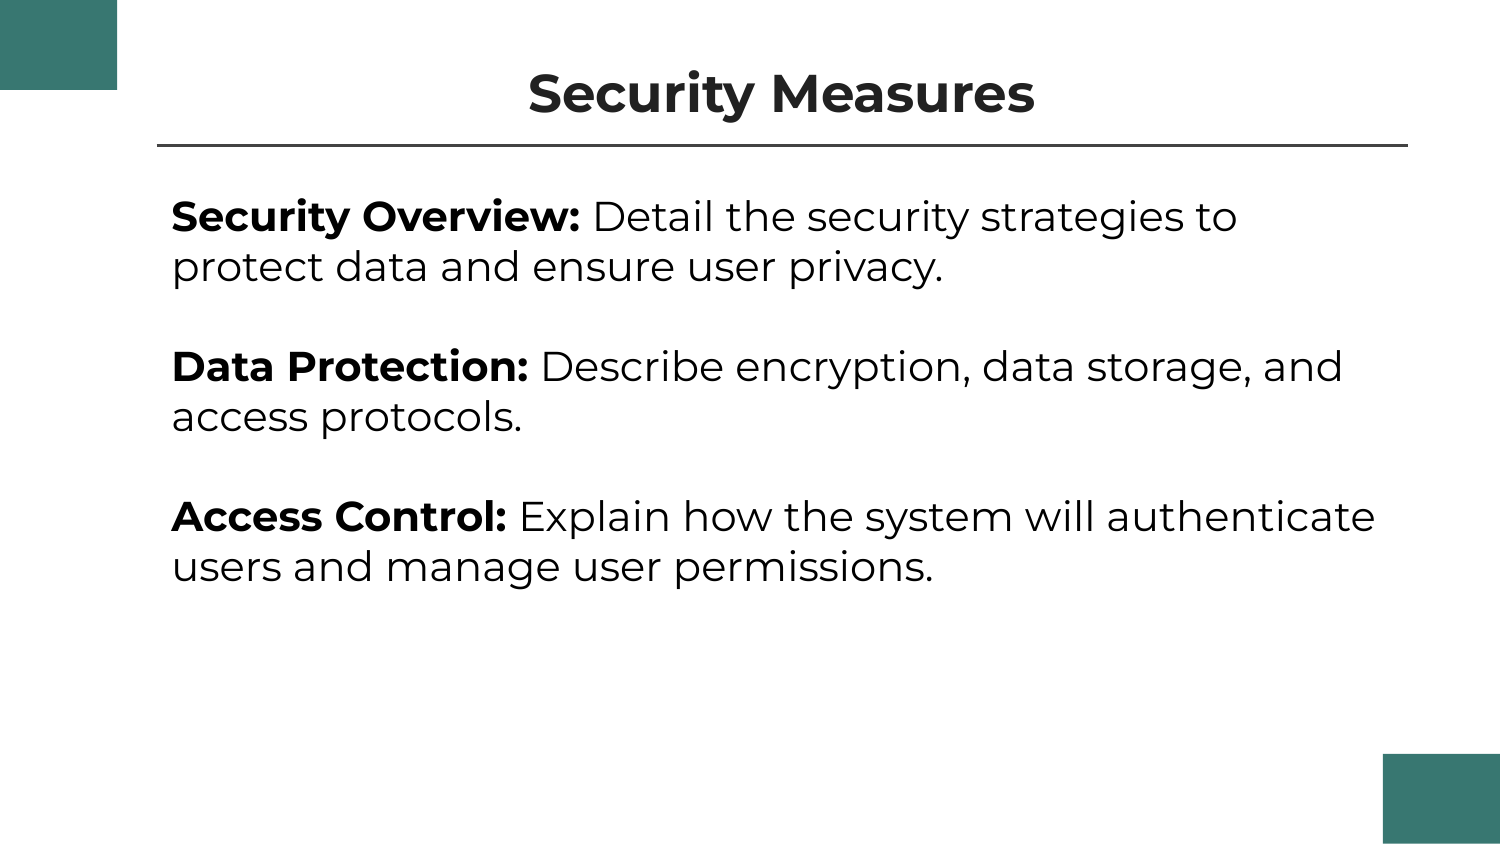

# Security Measures
Security Overview: Detail the security strategies to protect data and ensure user privacy.

Data Protection: Describe encryption, data storage, and access protocols.

Access Control: Explain how the system will authenticate users and manage user permissions.